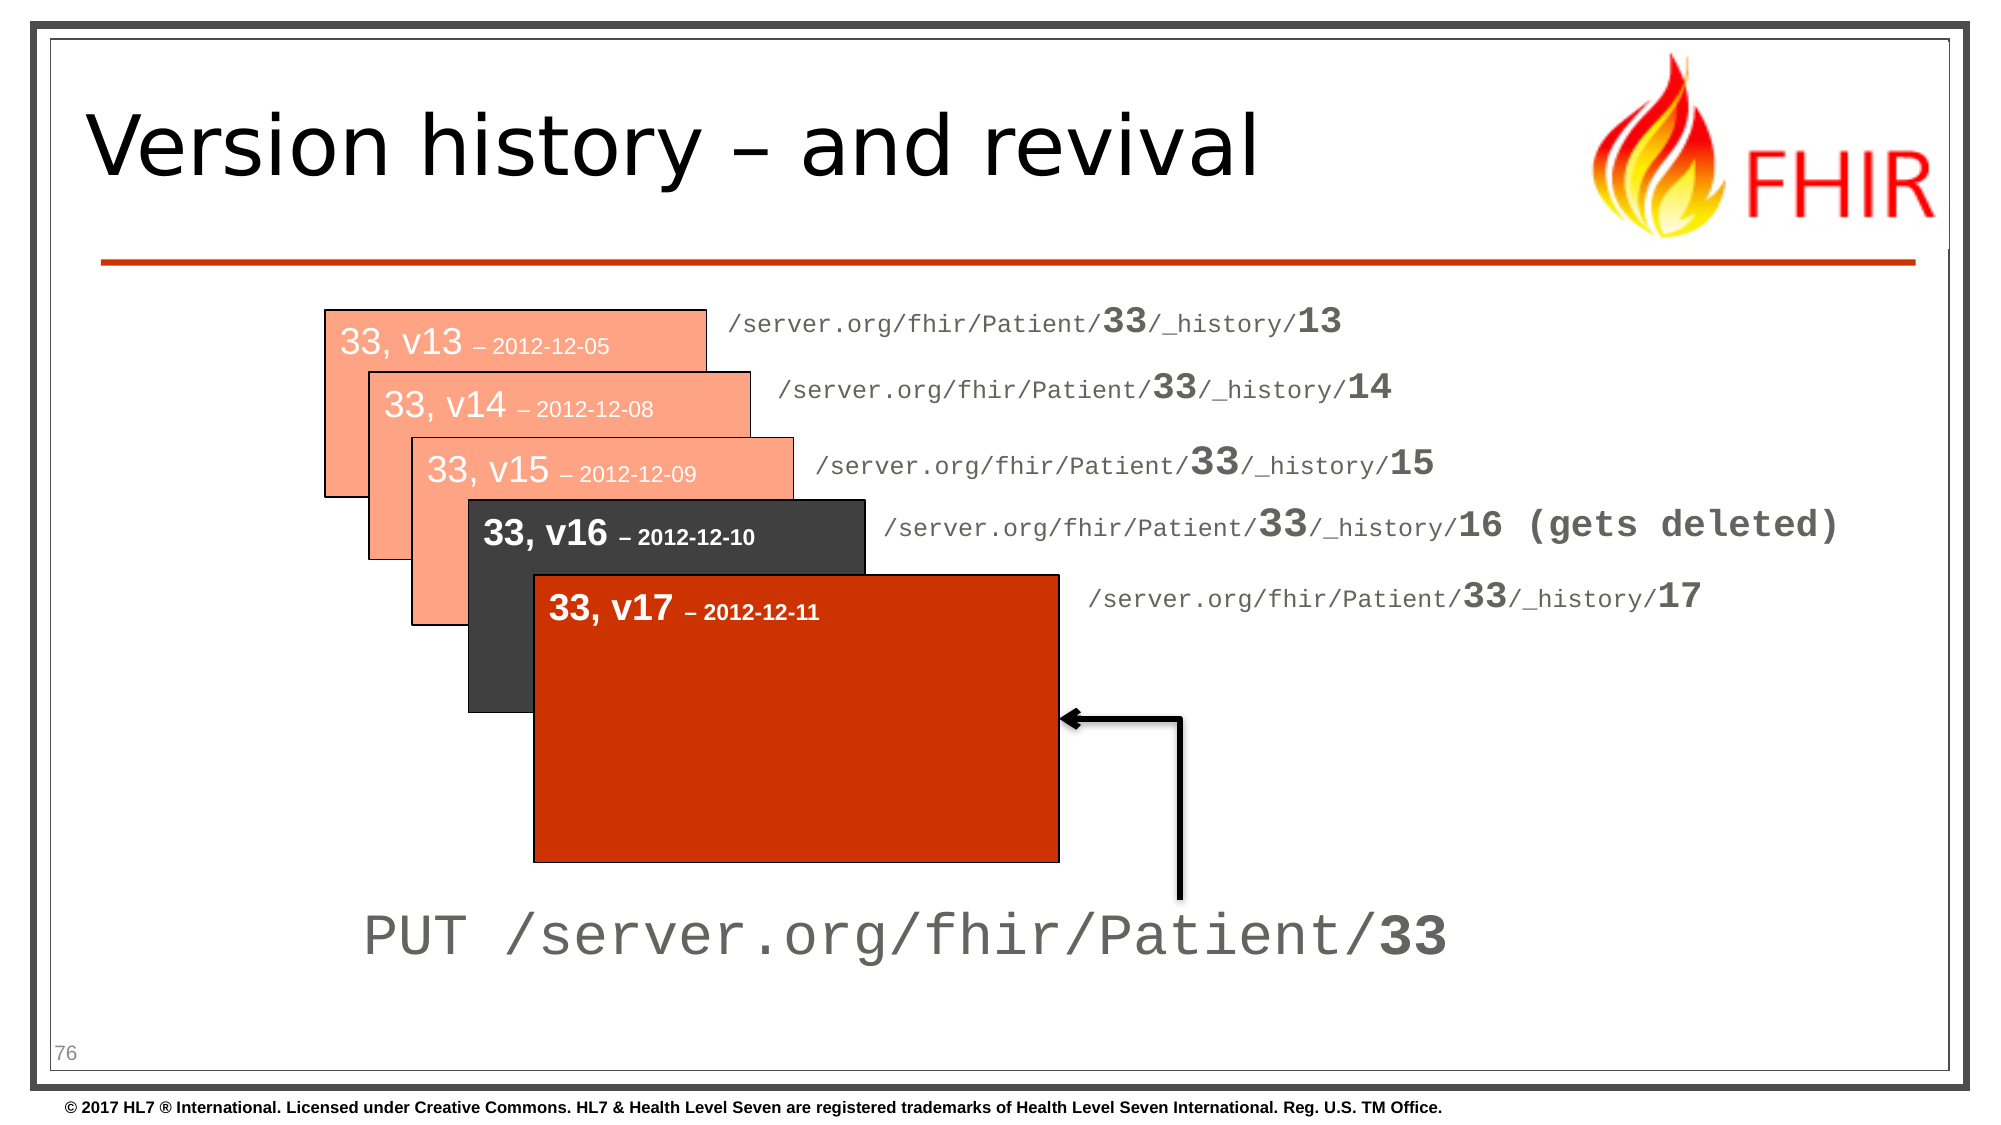

# Version history – and revival
/server.org/fhir/Patient/33/_history/13
33, v13 – 2012-12-05
/server.org/fhir/Patient/33/_history/14
33, v14 – 2012-12-08
/server.org/fhir/Patient/33/_history/15
33, v15 – 2012-12-09
/server.org/fhir/Patient/33/_history/16 (gets deleted)
33, v16 – 2012-12-10

/server.org/fhir/Patient/33/_history/17
33, v17 – 2012-12-11
PUT /server.org/fhir/Patient/33
76